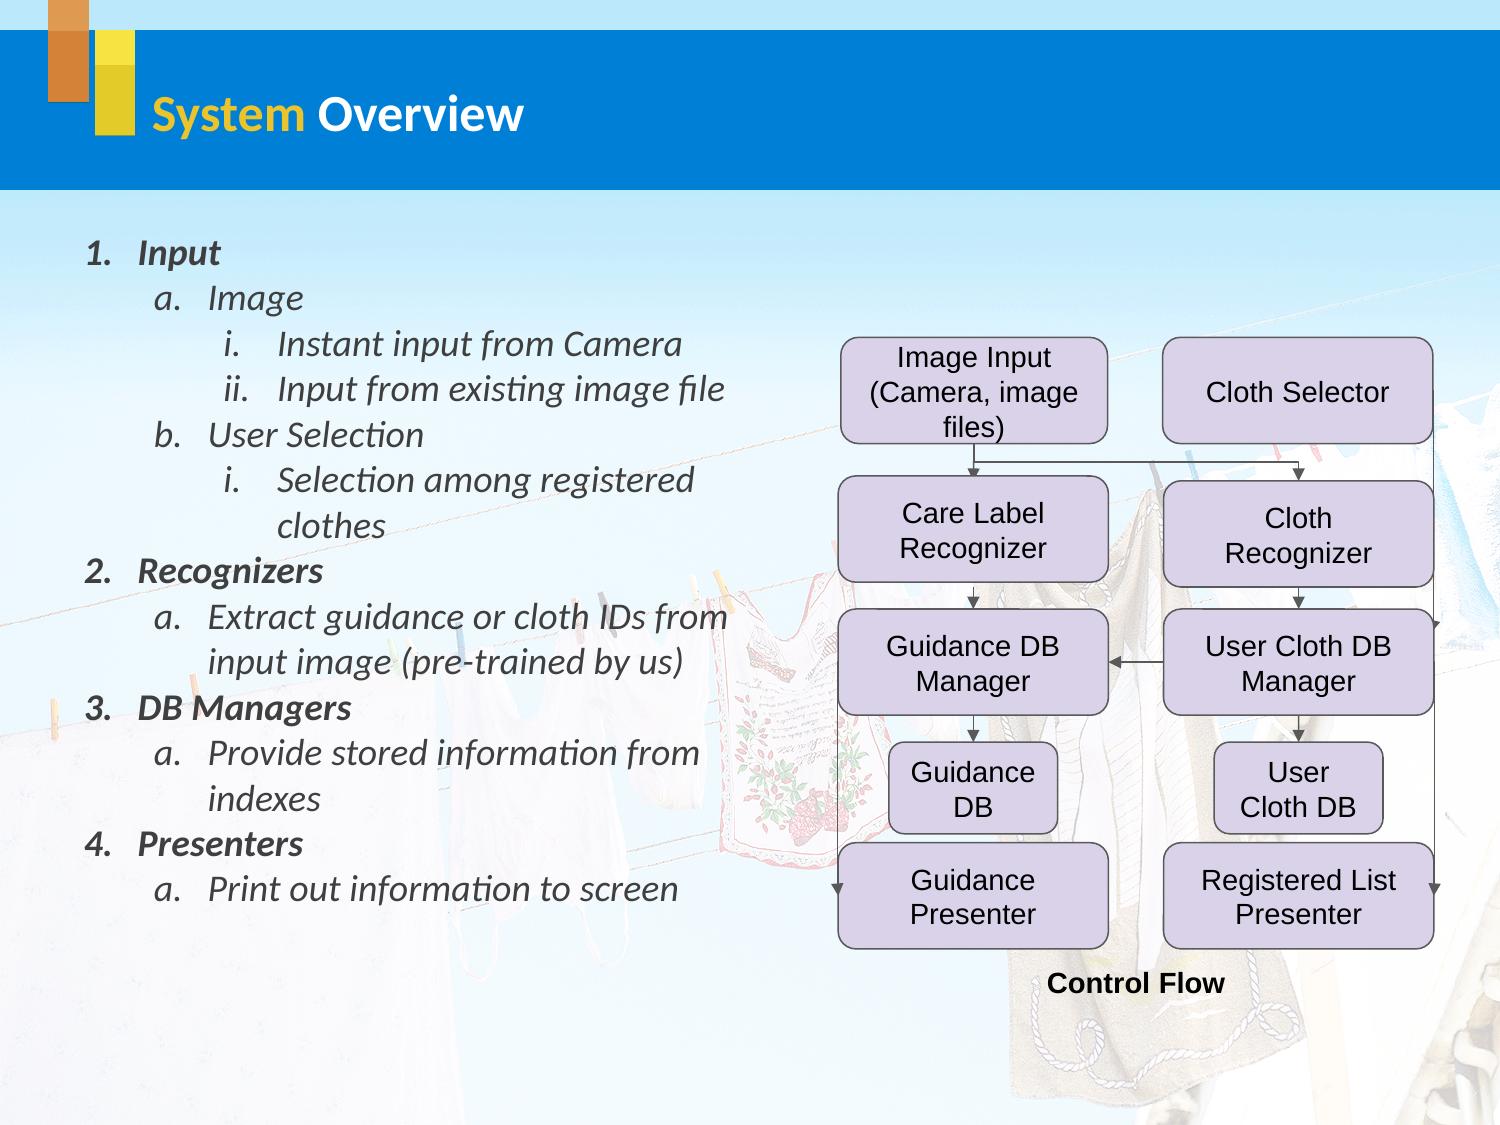

# System Overview
Input
Image
Instant input from Camera
Input from existing image file
User Selection
Selection among registered clothes
Recognizers
Extract guidance or cloth IDs from input image (pre-trained by us)
DB Managers
Provide stored information from indexes
Presenters
Print out information to screen
Cloth Selector
Image Input
(Camera, image files)
Care Label Recognizer
Cloth
Recognizer
Guidance DB Manager
User Cloth DB Manager

Guidance DB
User Cloth DB
Guidance Presenter
Registered List
Presenter
Control Flow